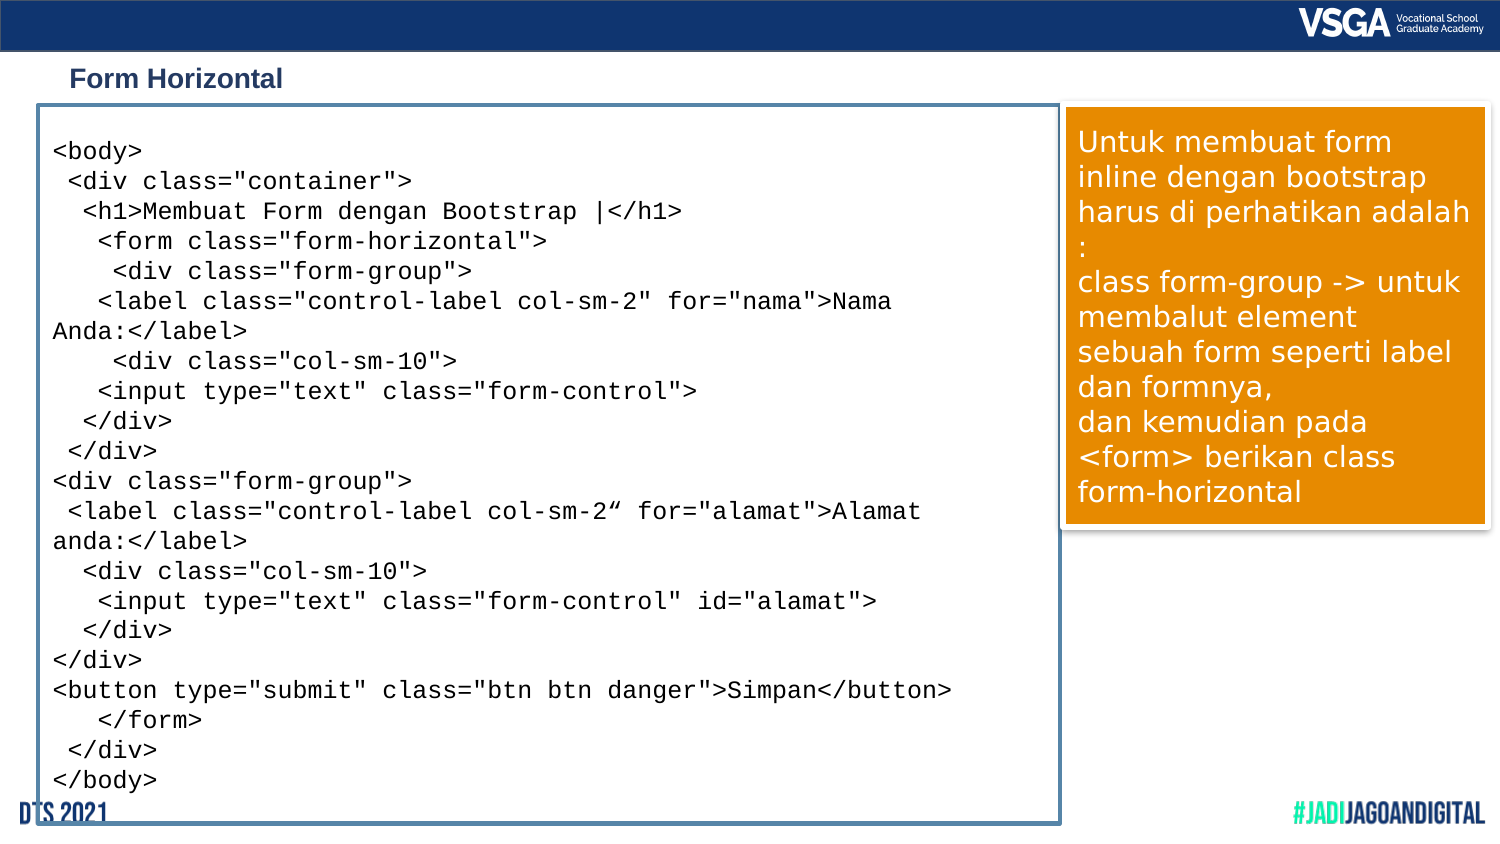

Form Horizontal
Untuk membuat form inline dengan bootstrap harus di perhatikan adalah :
class form-group -> untuk membalut element sebuah form seperti label dan formnya,
dan kemudian pada <form> berikan class form-horizontal
<body>
 <div class="container">
  <h1>Membuat Form dengan Bootstrap |</h1>
   <form class="form-horizontal">
    <div class="form-group">
   <label class="control-label col-sm-2" for="nama">Nama   Anda:</label>
    <div class="col-sm-10">
   <input type="text" class="form-control">
  </div>
 </div>
<div class="form-group">
 <label class="control-label col-sm-2“ for="alamat">Alamat anda:</label>
  <div class="col-sm-10">
   <input type="text" class="form-control" id="alamat">
  </div>
</div>
<button type="submit" class="btn btn danger">Simpan</button>
   </form>
 </div>
</body>